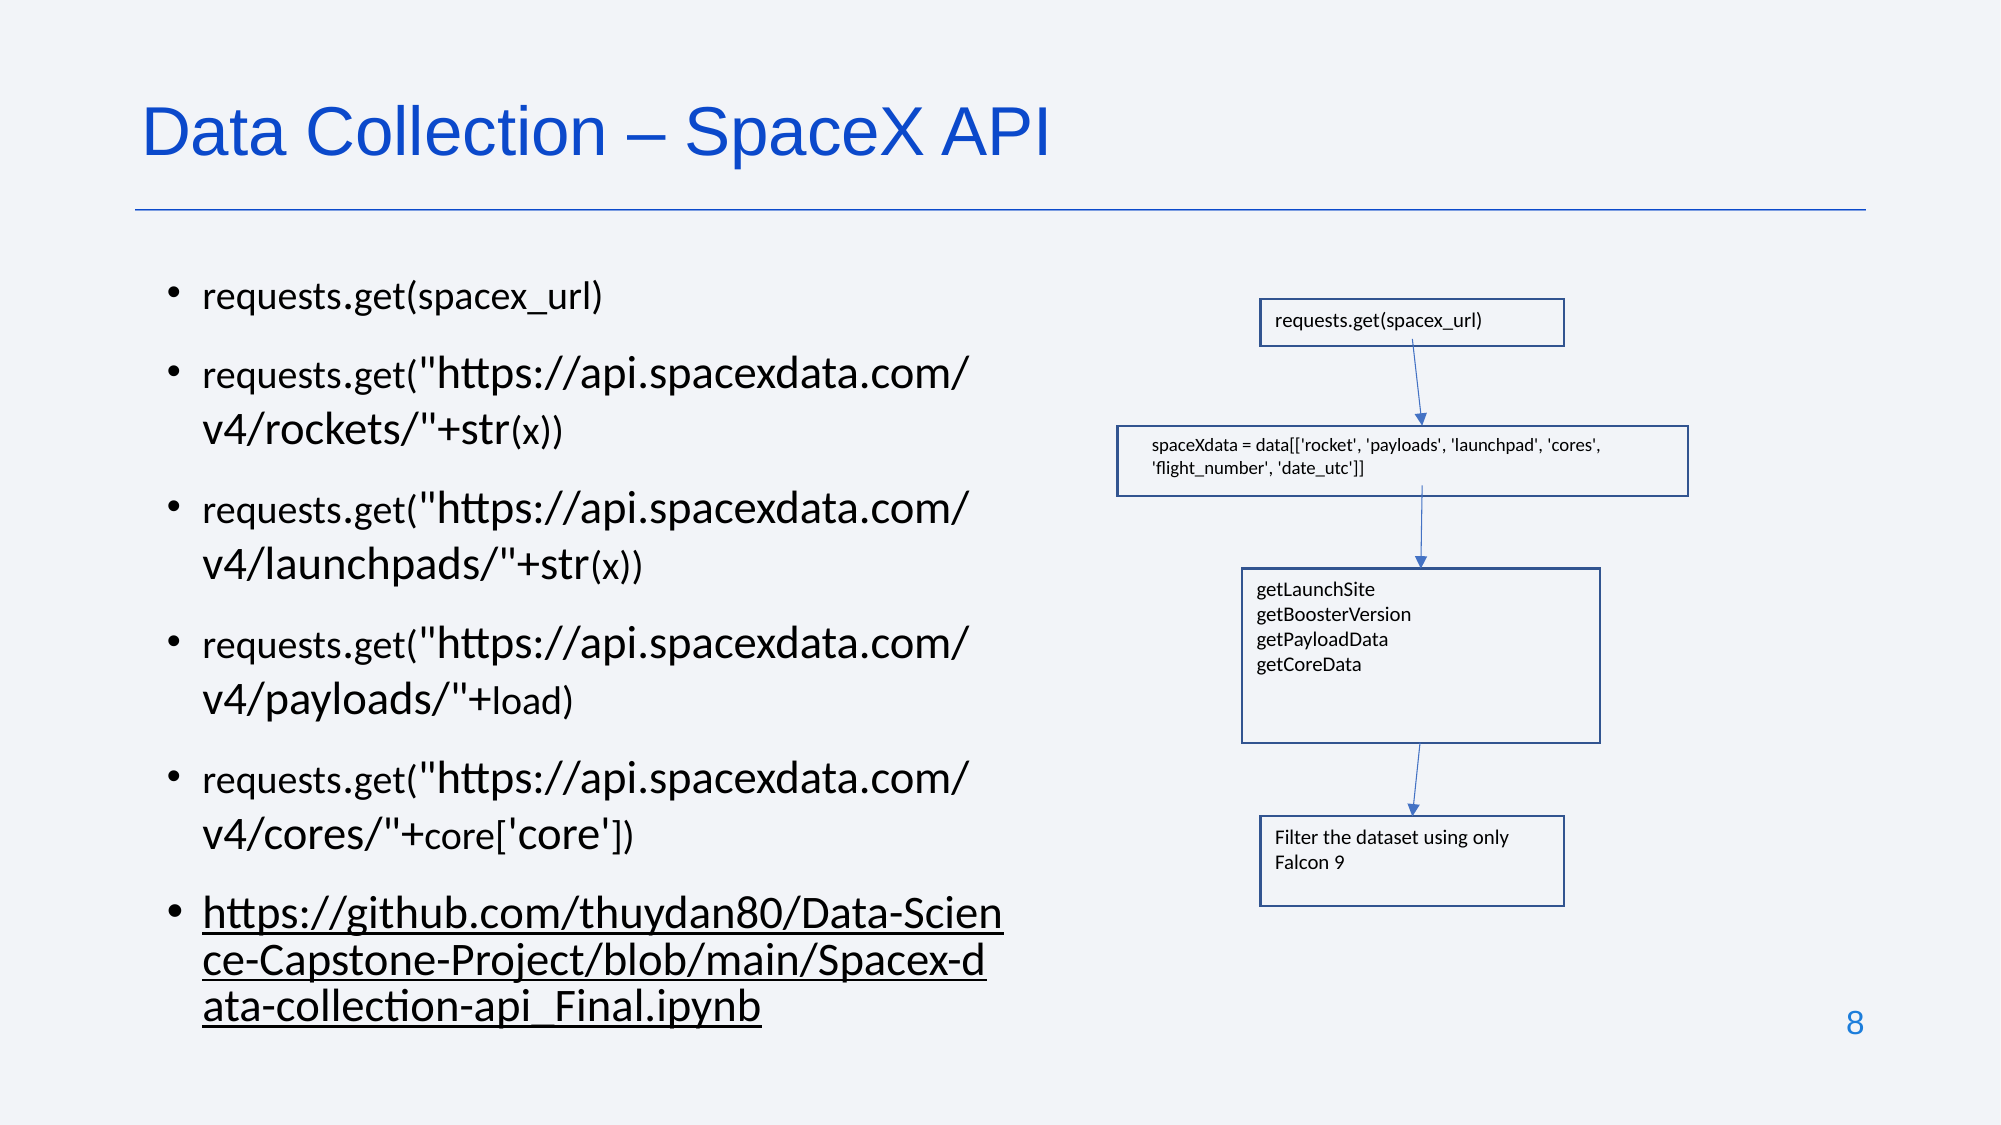

Data Collection – SpaceX API
requests.get(spacex_url)
requests.get("https://api.spacexdata.com/v4/rockets/"+str(x))
requests.get("https://api.spacexdata.com/v4/launchpads/"+str(x))
requests.get("https://api.spacexdata.com/v4/payloads/"+load)
requests.get("https://api.spacexdata.com/v4/cores/"+core['core'])
https://github.com/thuydan80/Data-Science-Capstone-Project/blob/main/Spacex-data-collection-api_Final.ipynb

requests.get(spacex_url)
spaceXdata = data[['rocket', 'payloads', 'launchpad', 'cores', 'flight_number', 'date_utc']]

getLaunchSite
getBoosterVersion
getPayloadData
getCoreData

Filter the dataset using only Falcon 9
8